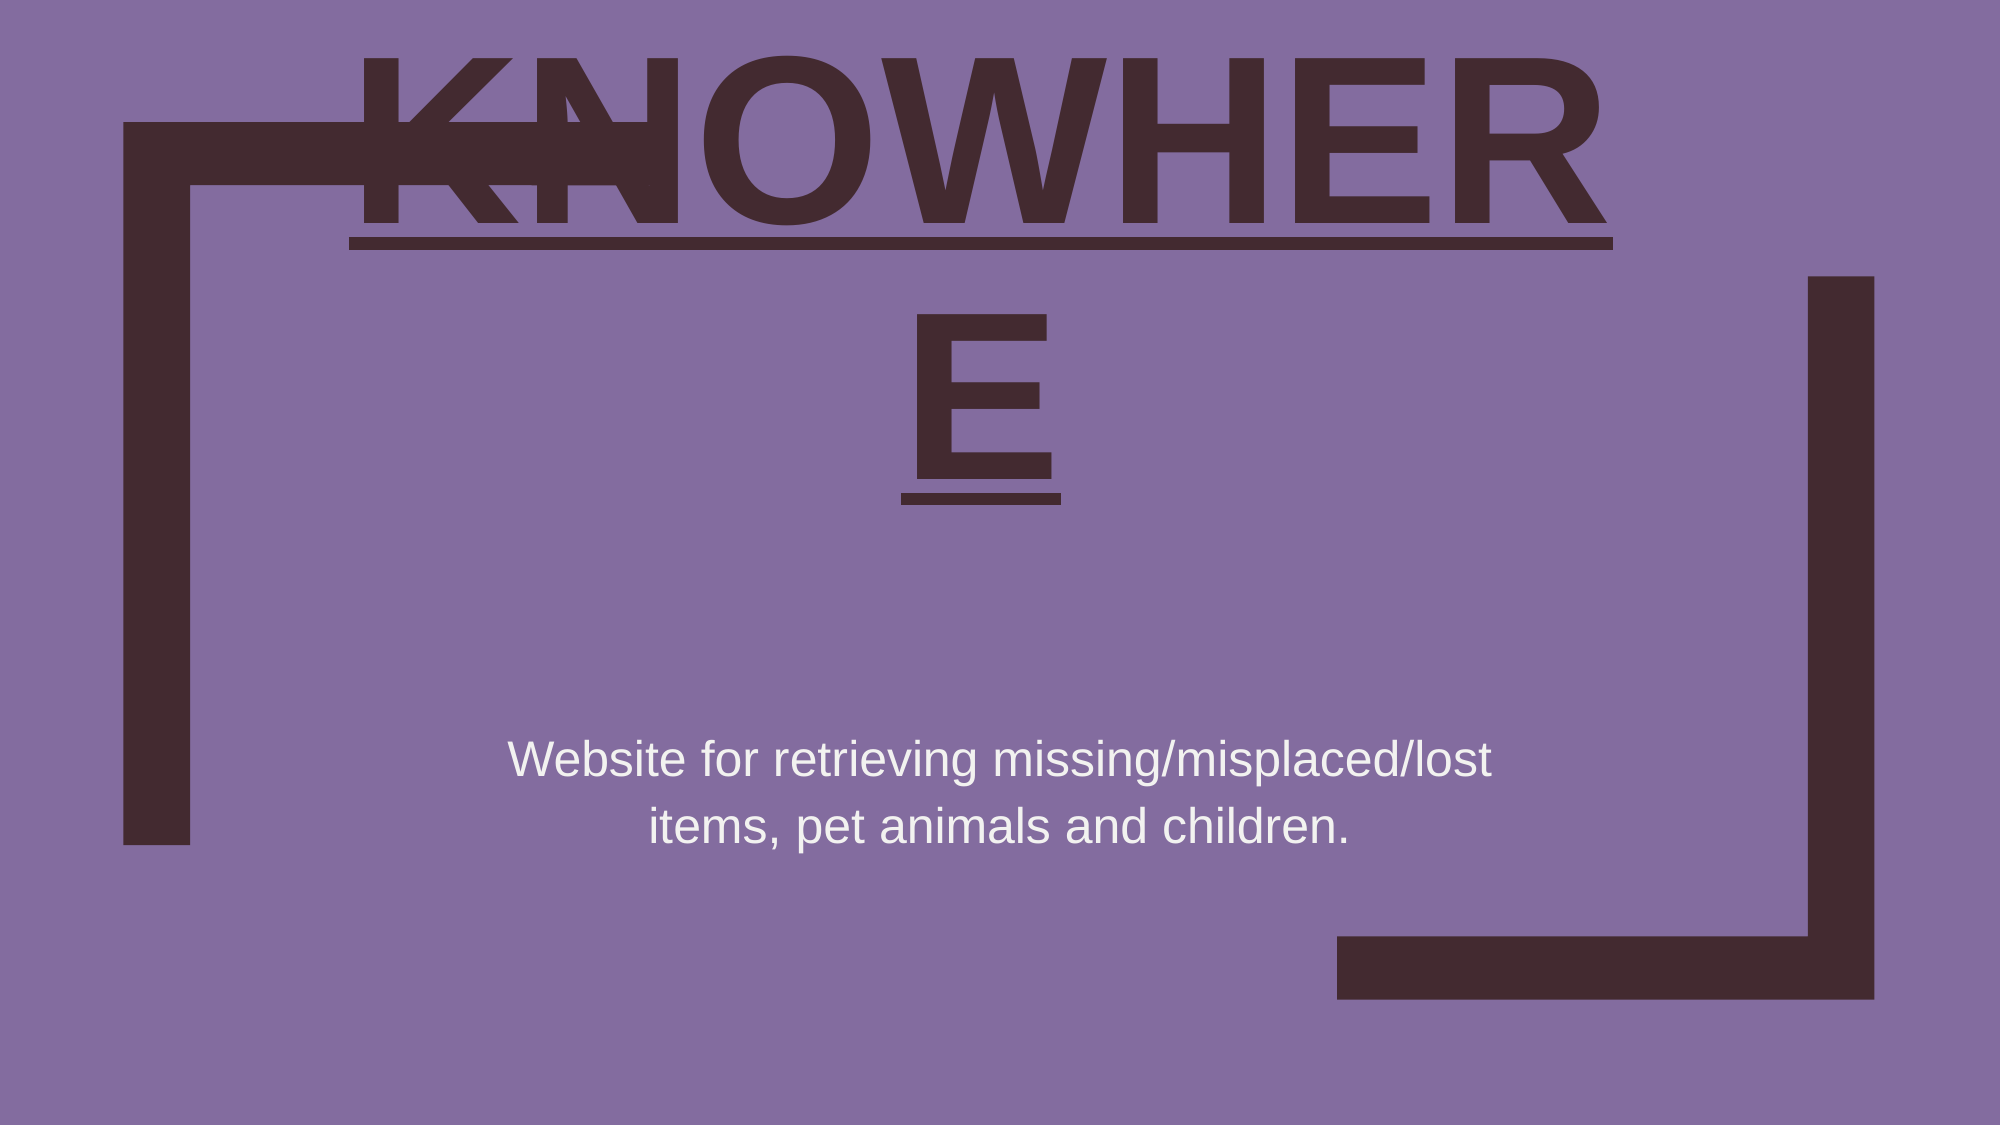

# KNOWHERE
Website for retrieving missing/misplaced/lost items, pet animals and children.